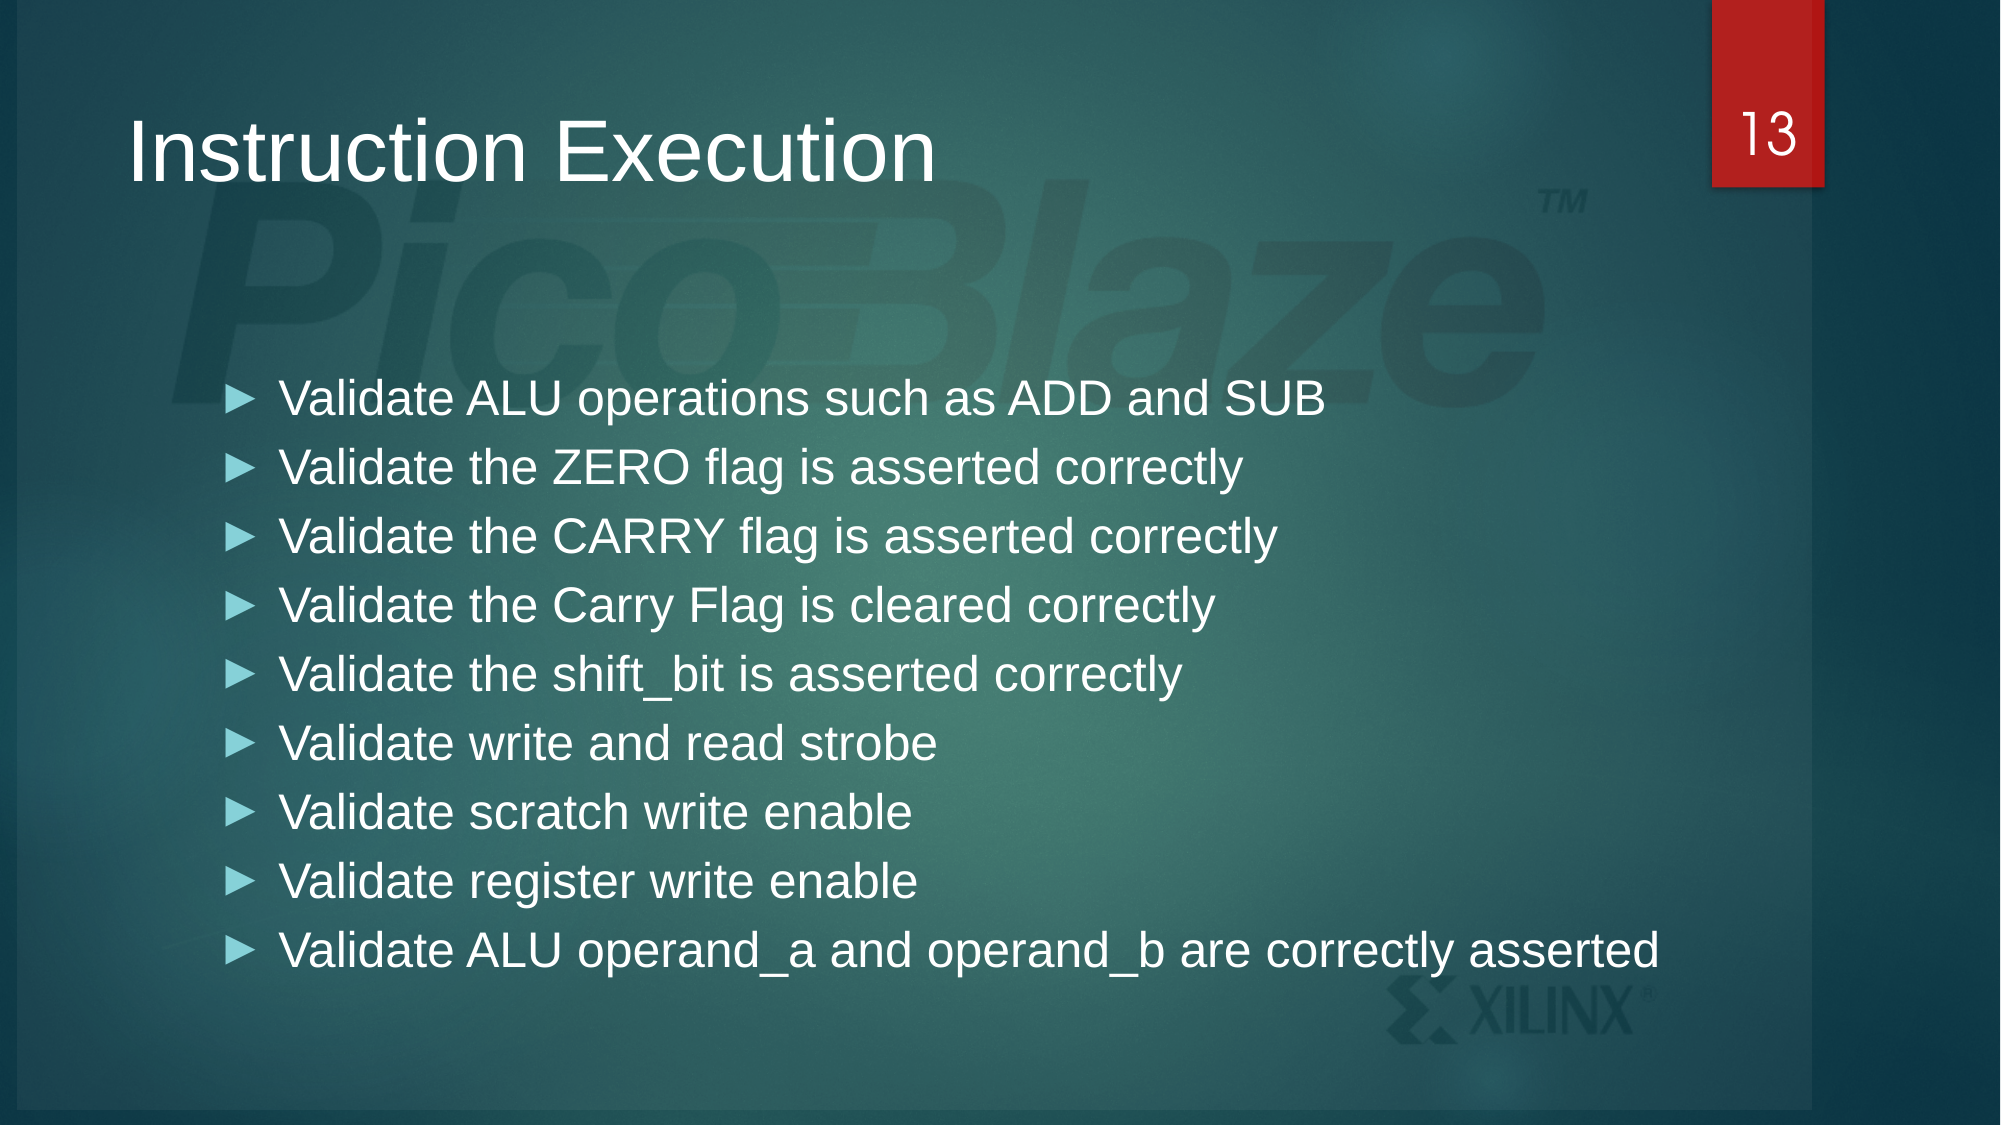

13
# Instruction Execution
Validate ALU operations such as ADD and SUB
Validate the ZERO flag is asserted correctly
Validate the CARRY flag is asserted correctly
Validate the Carry Flag is cleared correctly
Validate the shift_bit is asserted correctly
Validate write and read strobe
Validate scratch write enable
Validate register write enable
Validate ALU operand_a and operand_b are correctly asserted